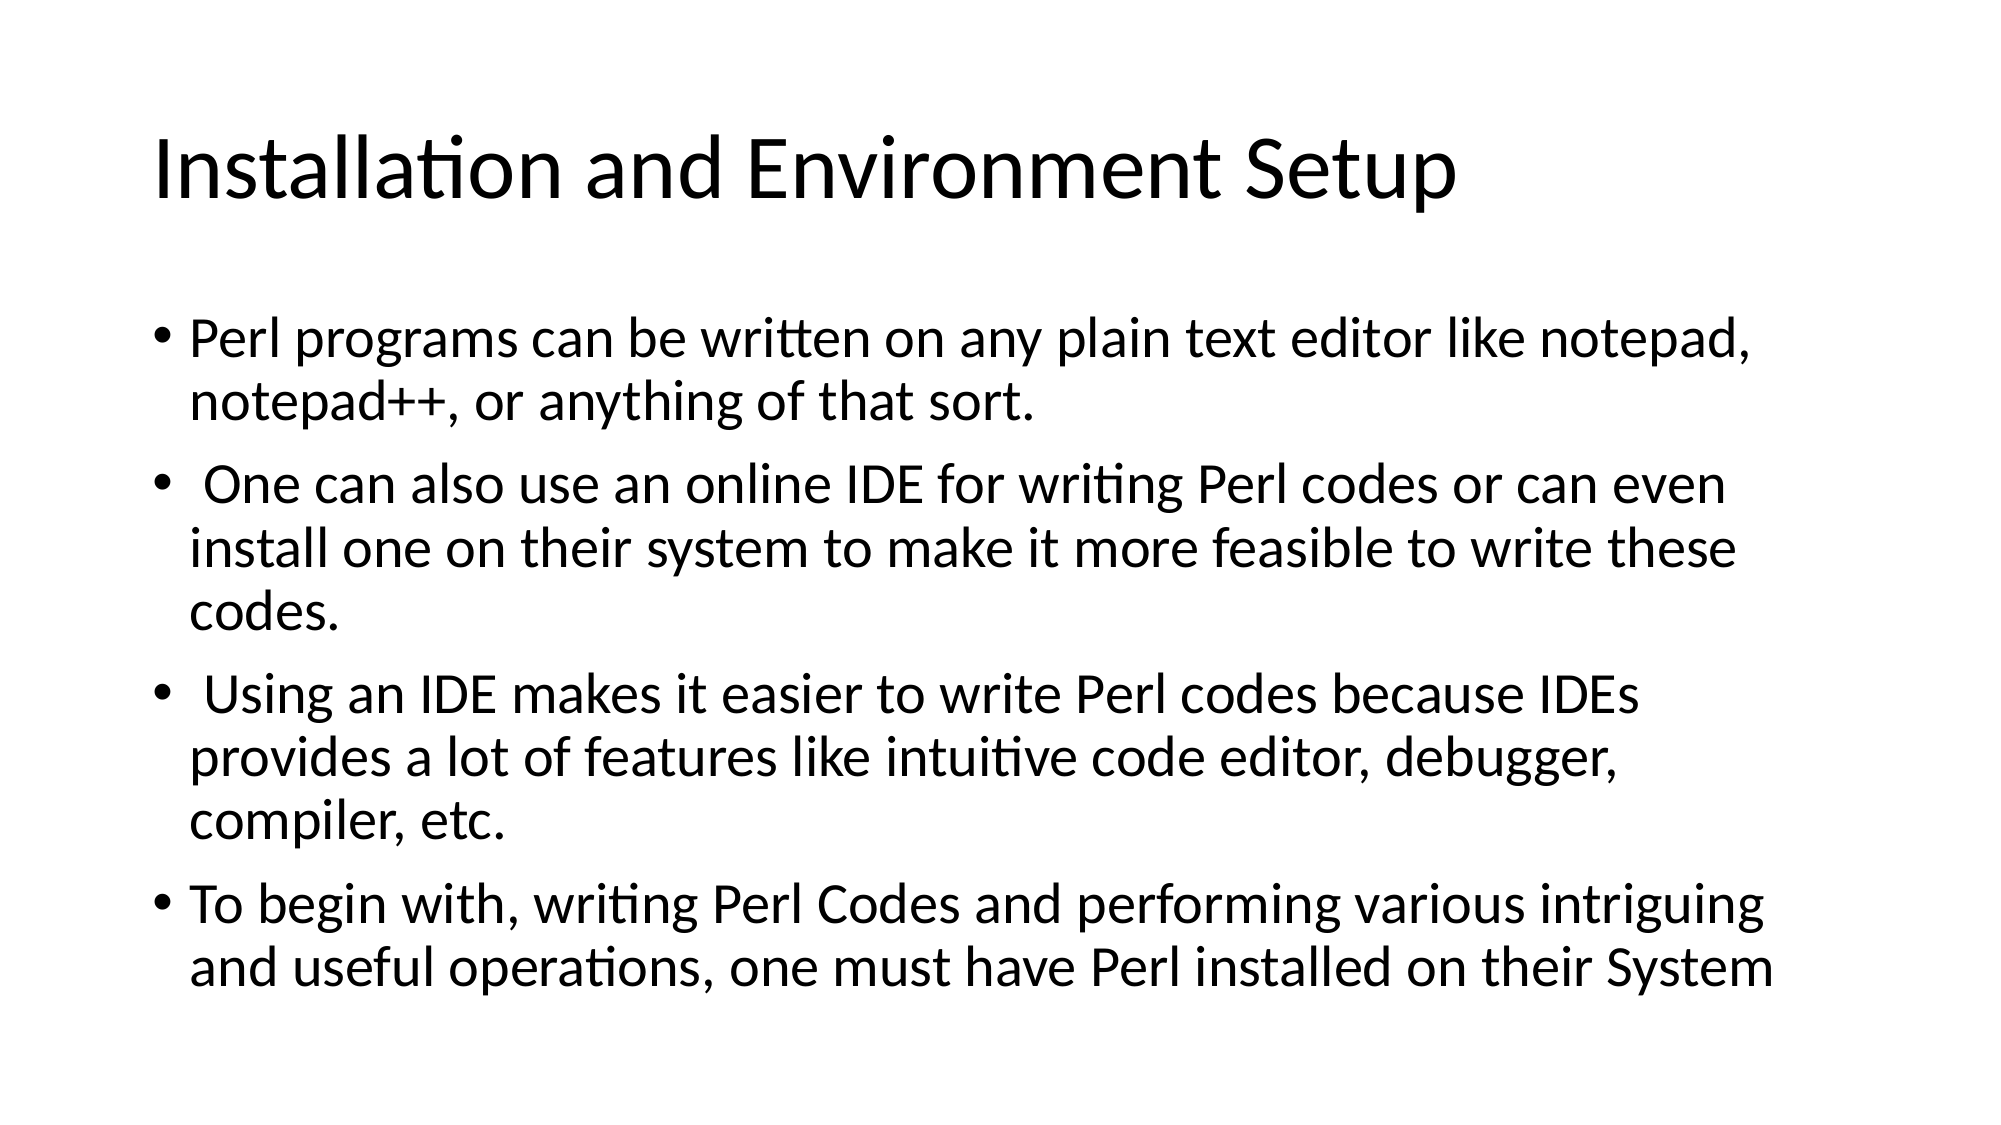

# Installation and Environment Setup
Perl programs can be written on any plain text editor like notepad, notepad++, or anything of that sort.
 One can also use an online IDE for writing Perl codes or can even install one on their system to make it more feasible to write these codes.
 Using an IDE makes it easier to write Perl codes because IDEs provides a lot of features like intuitive code editor, debugger, compiler, etc.
To begin with, writing Perl Codes and performing various intriguing and useful operations, one must have Perl installed on their System